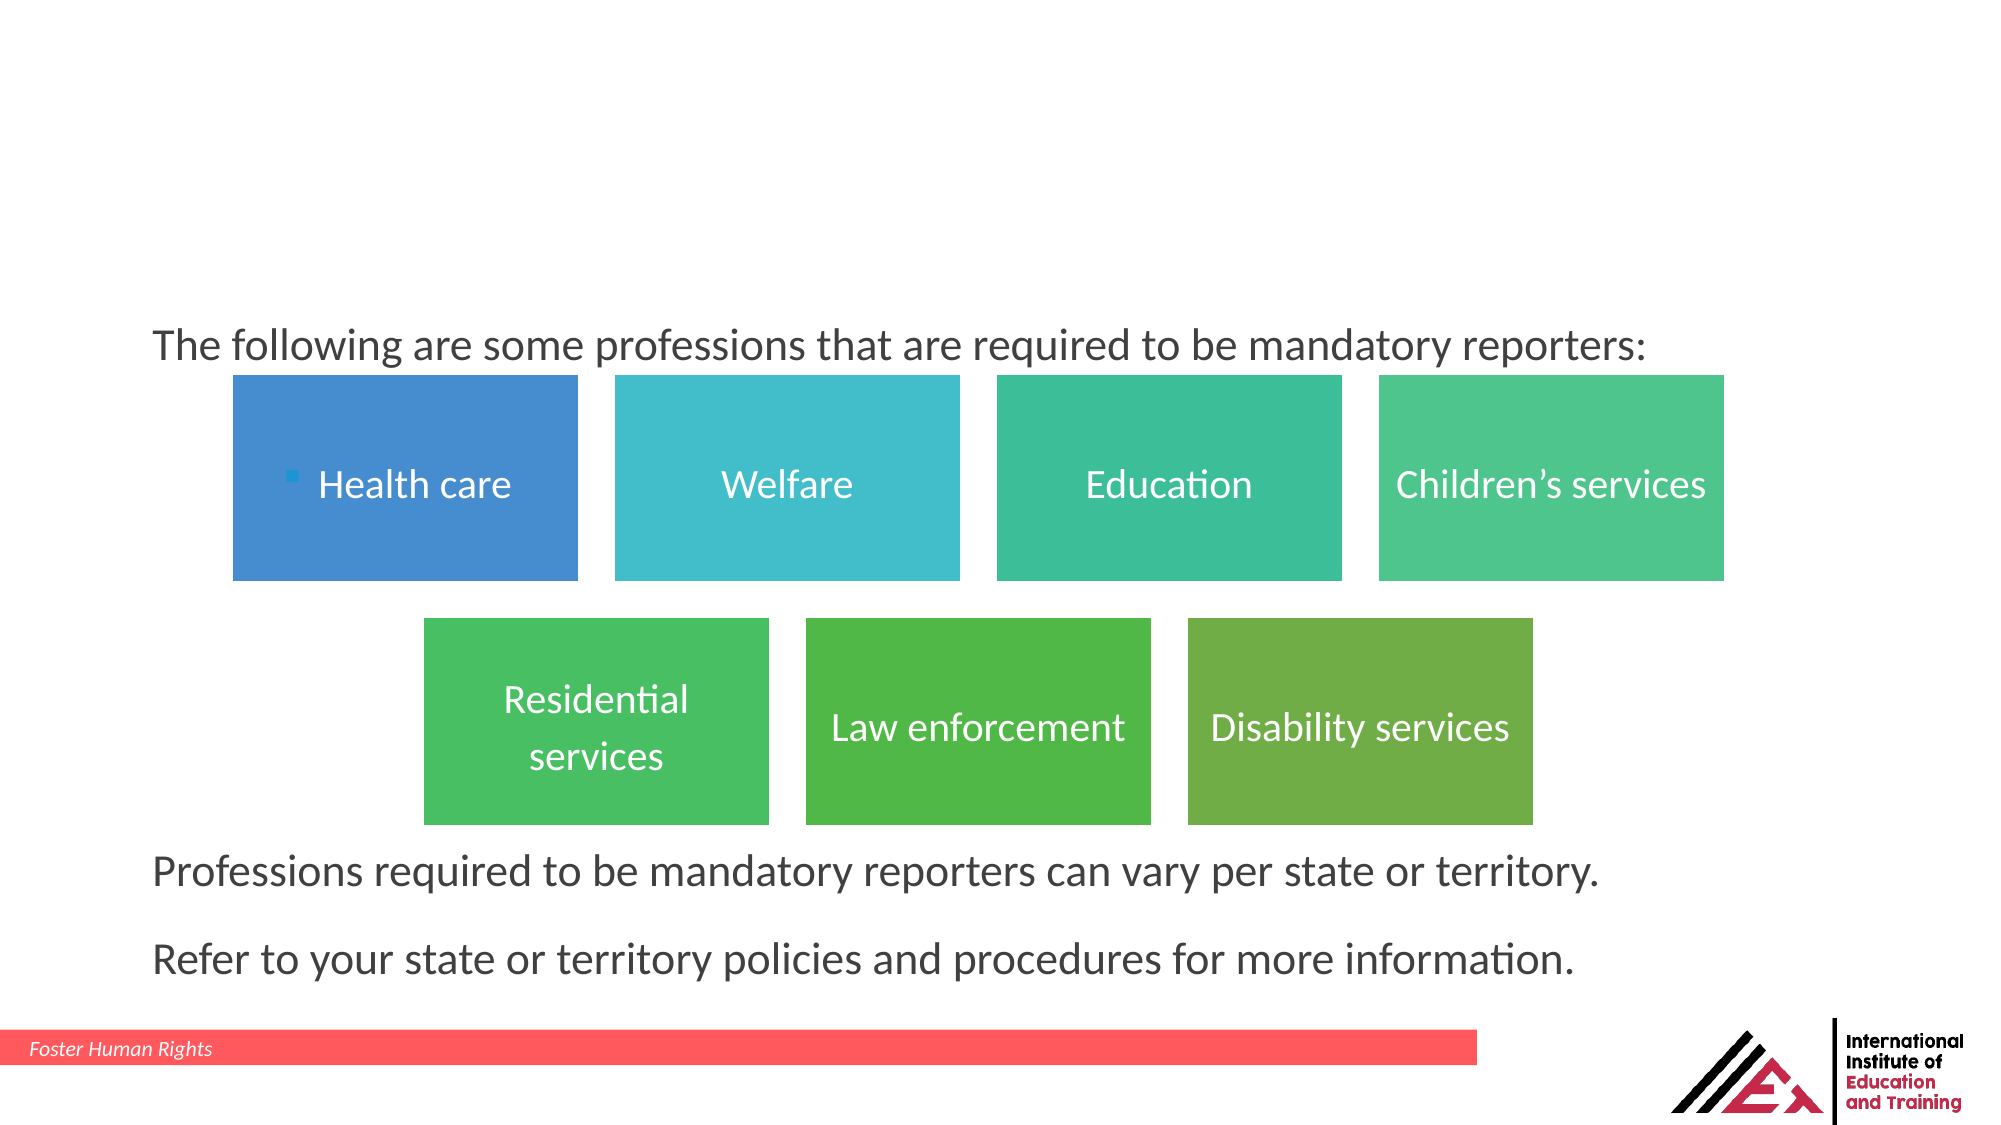

The following are some professions that are required to be mandatory reporters:

Professions required to be mandatory reporters can vary per state or territory.
Refer to your state or territory policies and procedures for more information.

Health care
Welfare
Education
Children’s services
Residential services
Law enforcement
Disability services
Foster Human Rights